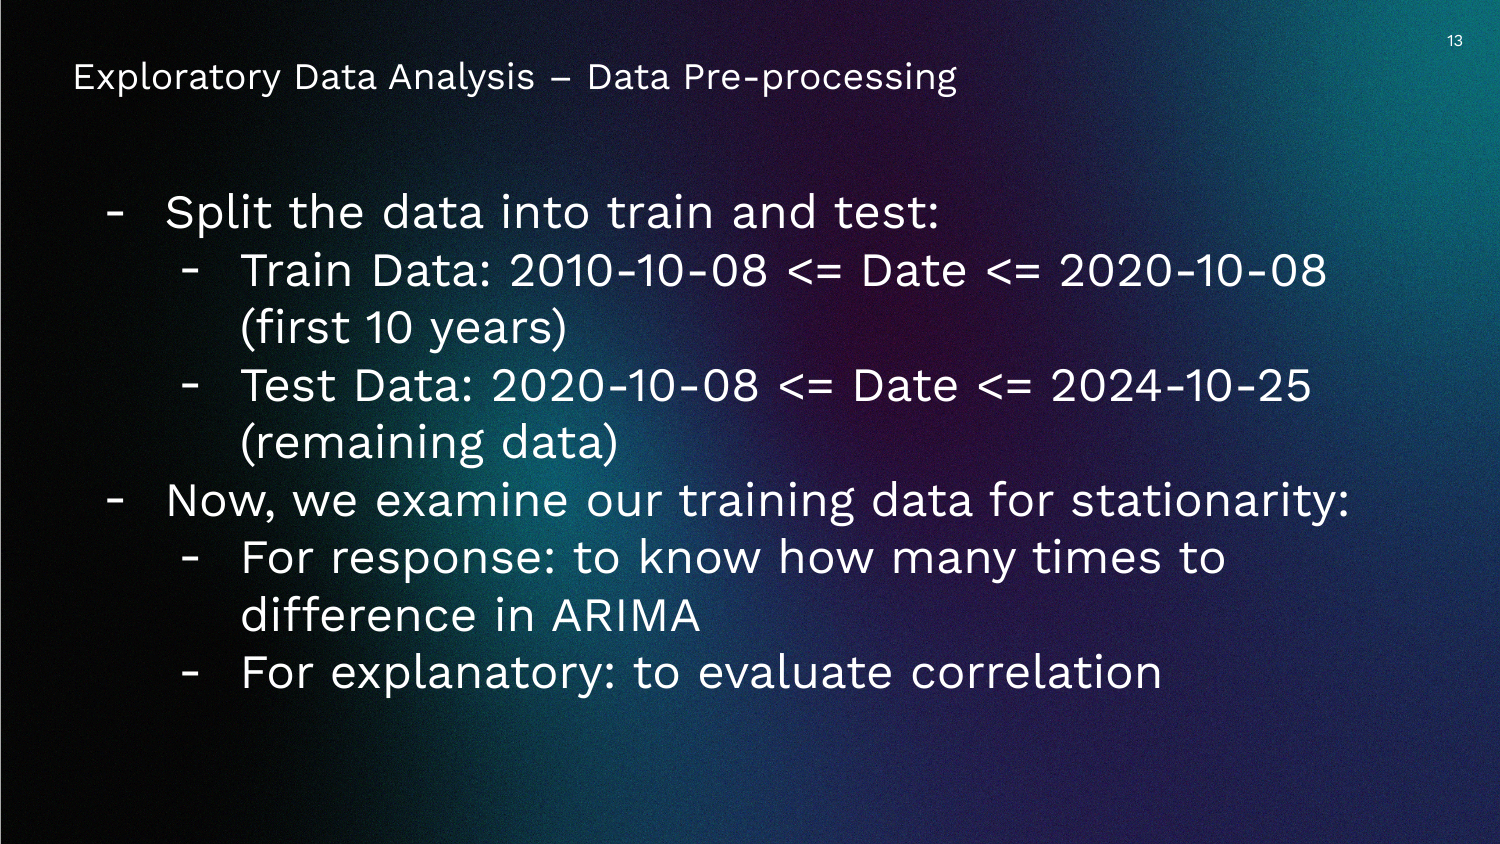

13
Exploratory Data Analysis – Data Pre-processing
Split the data into train and test:
Train Data: 2010-10-08 <= Date <= 2020-10-08 (first 10 years)
Test Data: 2020-10-08 <= Date <= 2024-10-25 (remaining data)
Now, we examine our training data for stationarity:
For response: to know how many times to difference in ARIMA
For explanatory: to evaluate correlation